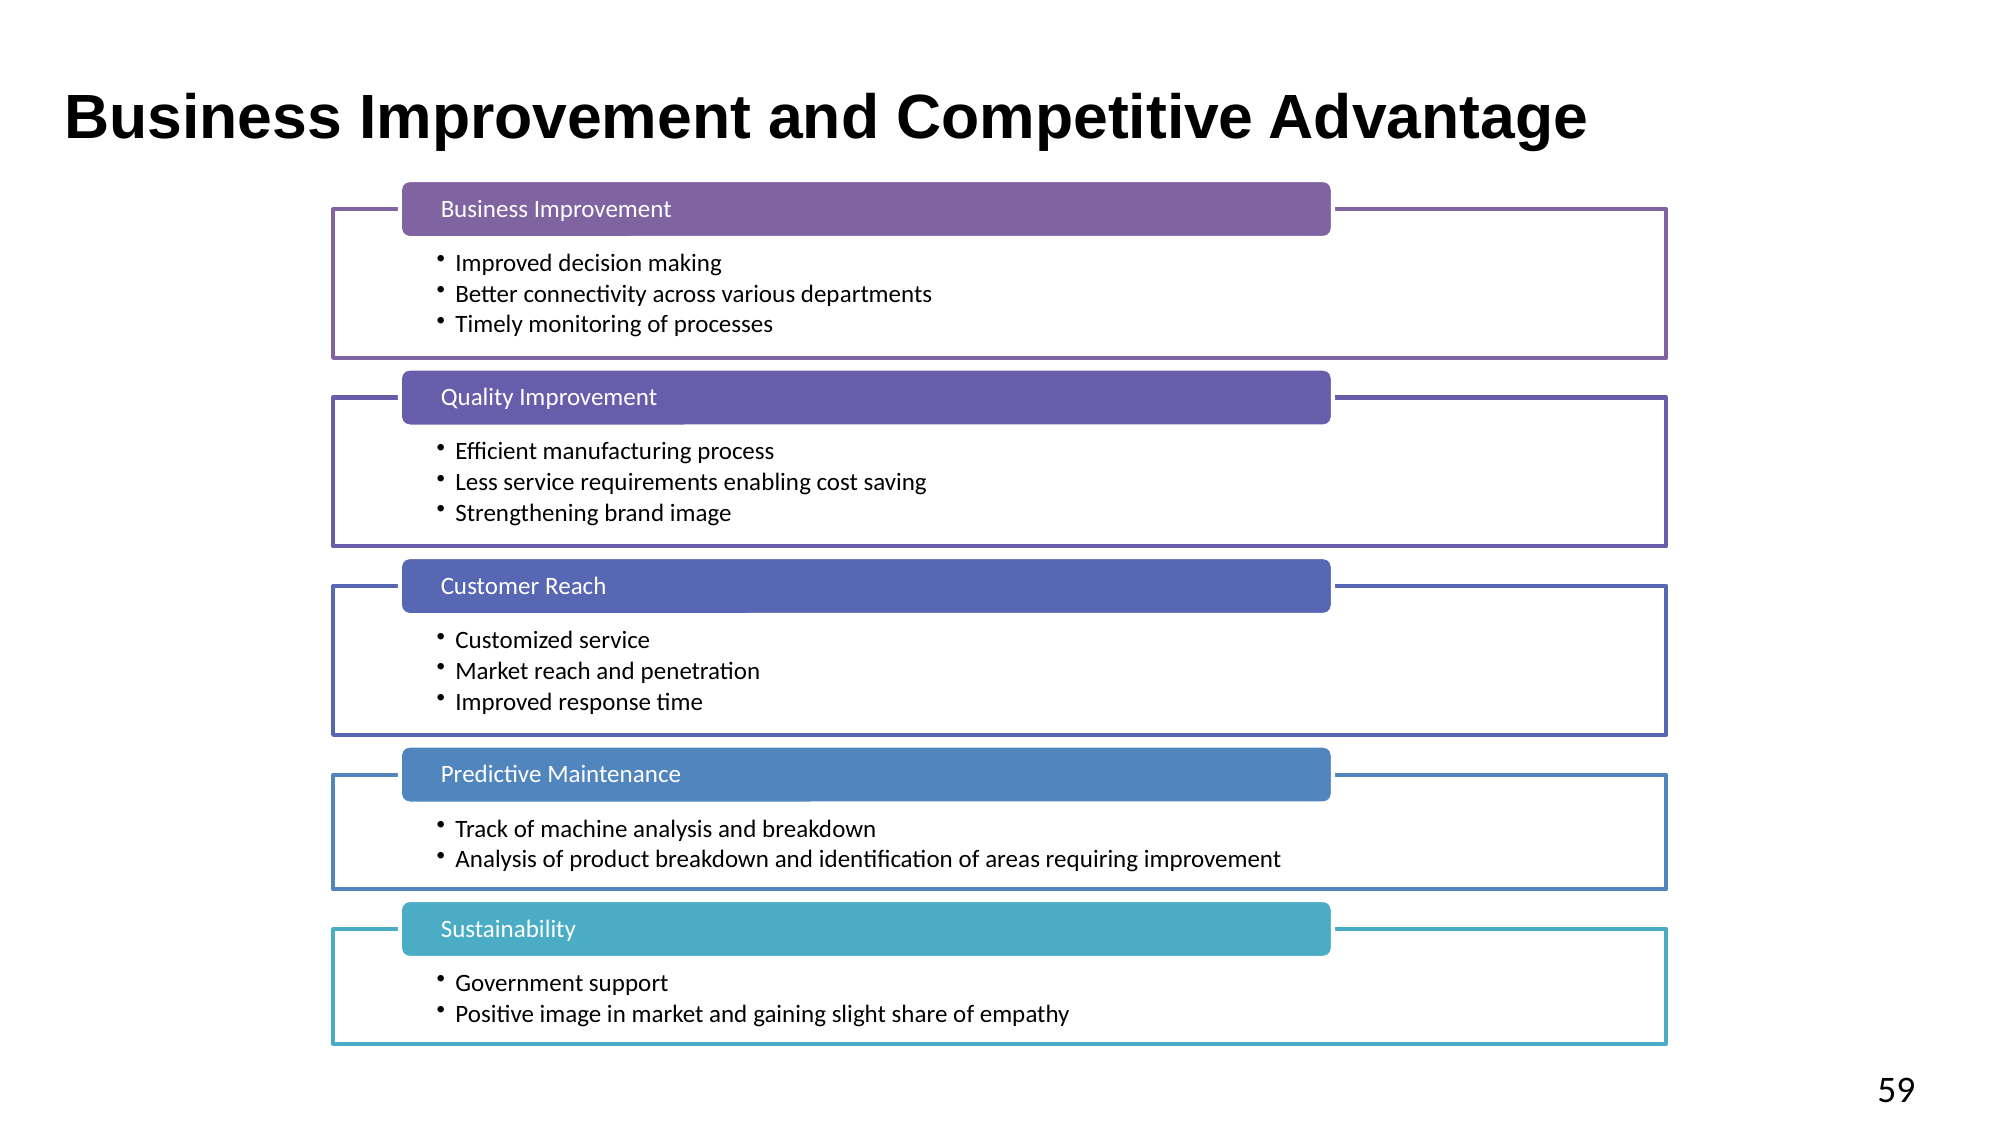

# Business Improvement and Competitive Advantage
Improved decision making
Better connectivity across various departments
Timely monitoring of processes
Business Improvement
Efficient manufacturing process
Less service requirements enabling cost saving
Strengthening brand image
Quality Improvement
Customized service
Market reach and penetration
Improved response time
Customer Reach
Track of machine analysis and breakdown
Analysis of product breakdown and identification of areas requiring improvement
Predictive Maintenance
Government support
Positive image in market and gaining slight share of empathy
Sustainability
59